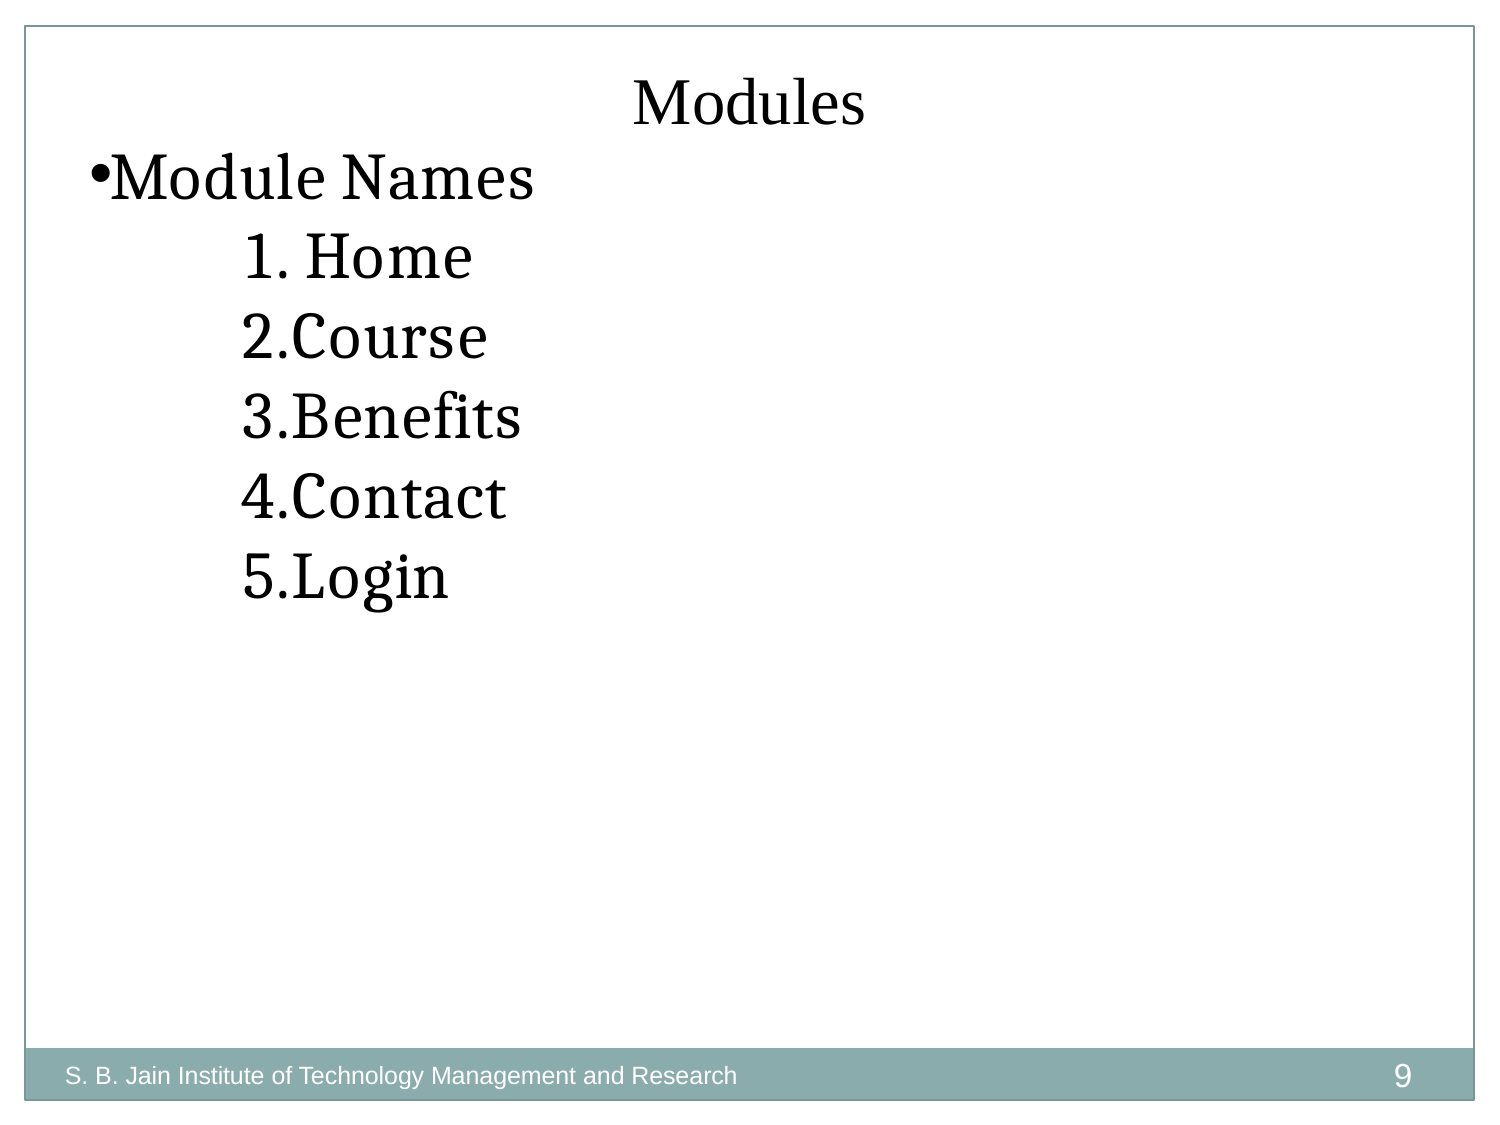

Modules
Module Names
	1. Home
	2.Course
	3.Benefits
	4.Contact
	5.Login

9
S. B. Jain Institute of Technology Management and Research